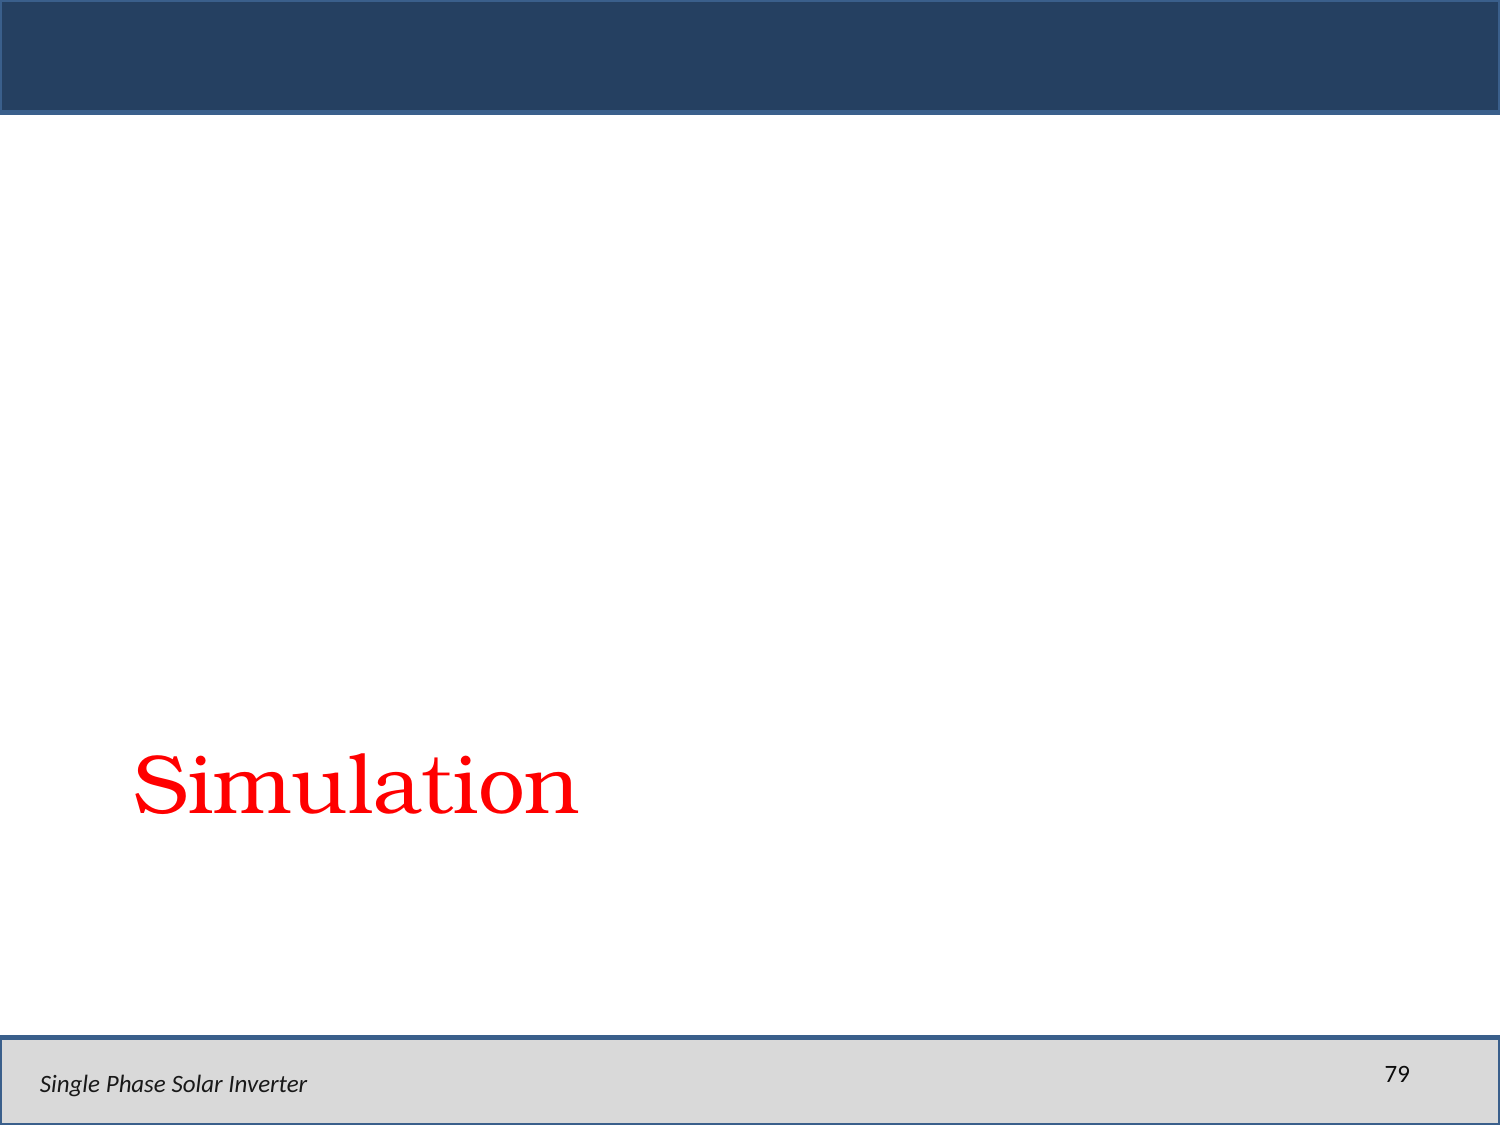

# Simulation
79
Single Phase Solar Inverter